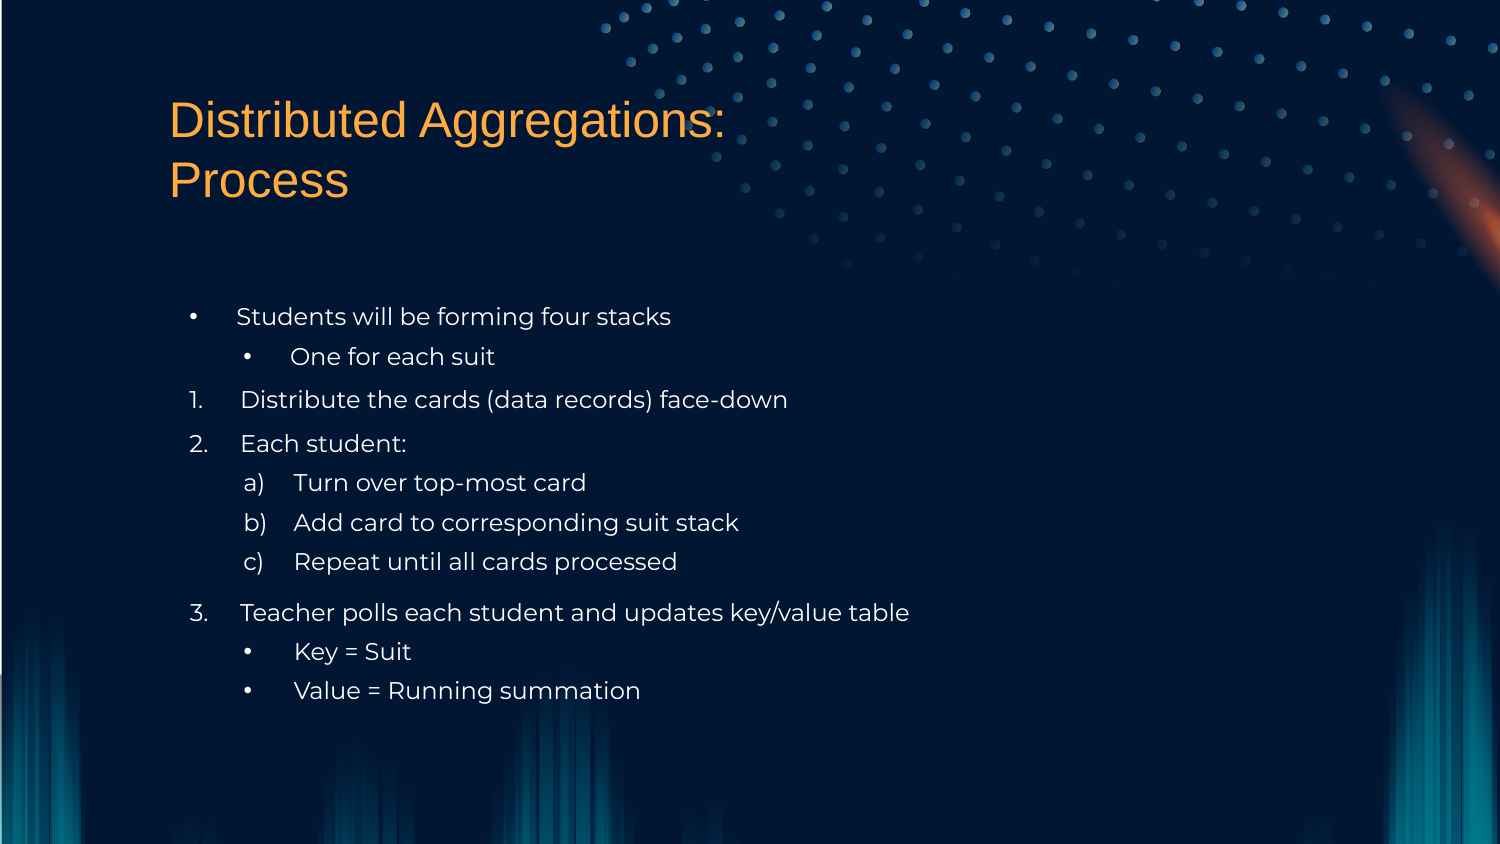

# Distributed Aggregations: Process
Students will be forming four stacks
One for each suit
Distribute the cards (data records) face-down
Each student:
Turn over top-most card
Add card to corresponding suit stack
Repeat until all cards processed
Teacher polls each student and updates key/value table
Key = Suit
Value = Running summation